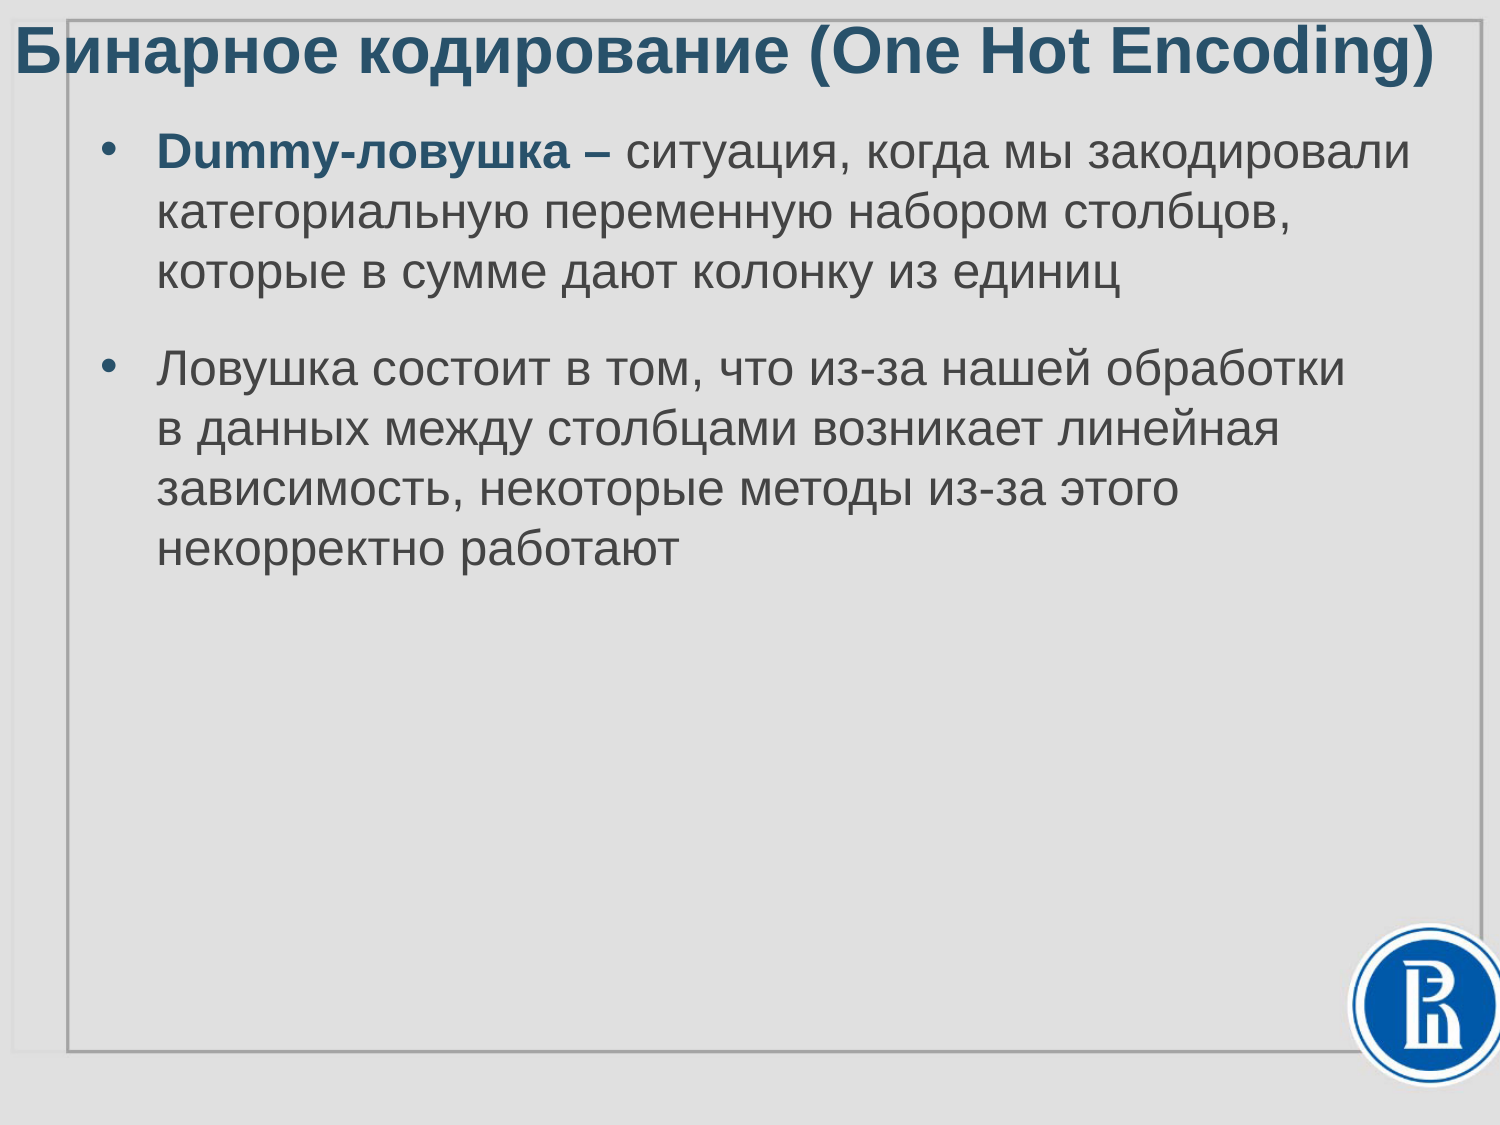

Бинарное кодирование (One Hot Encoding)
Dummy-ловушка – ситуация, когда мы закодировали категориальную переменную набором столбцов, которые в сумме дают колонку из единиц
Ловушка состоит в том, что из-за нашей обработки
в данных между столбцами возникает линейная зависимость, некоторые методы из-за этого некорректно работают